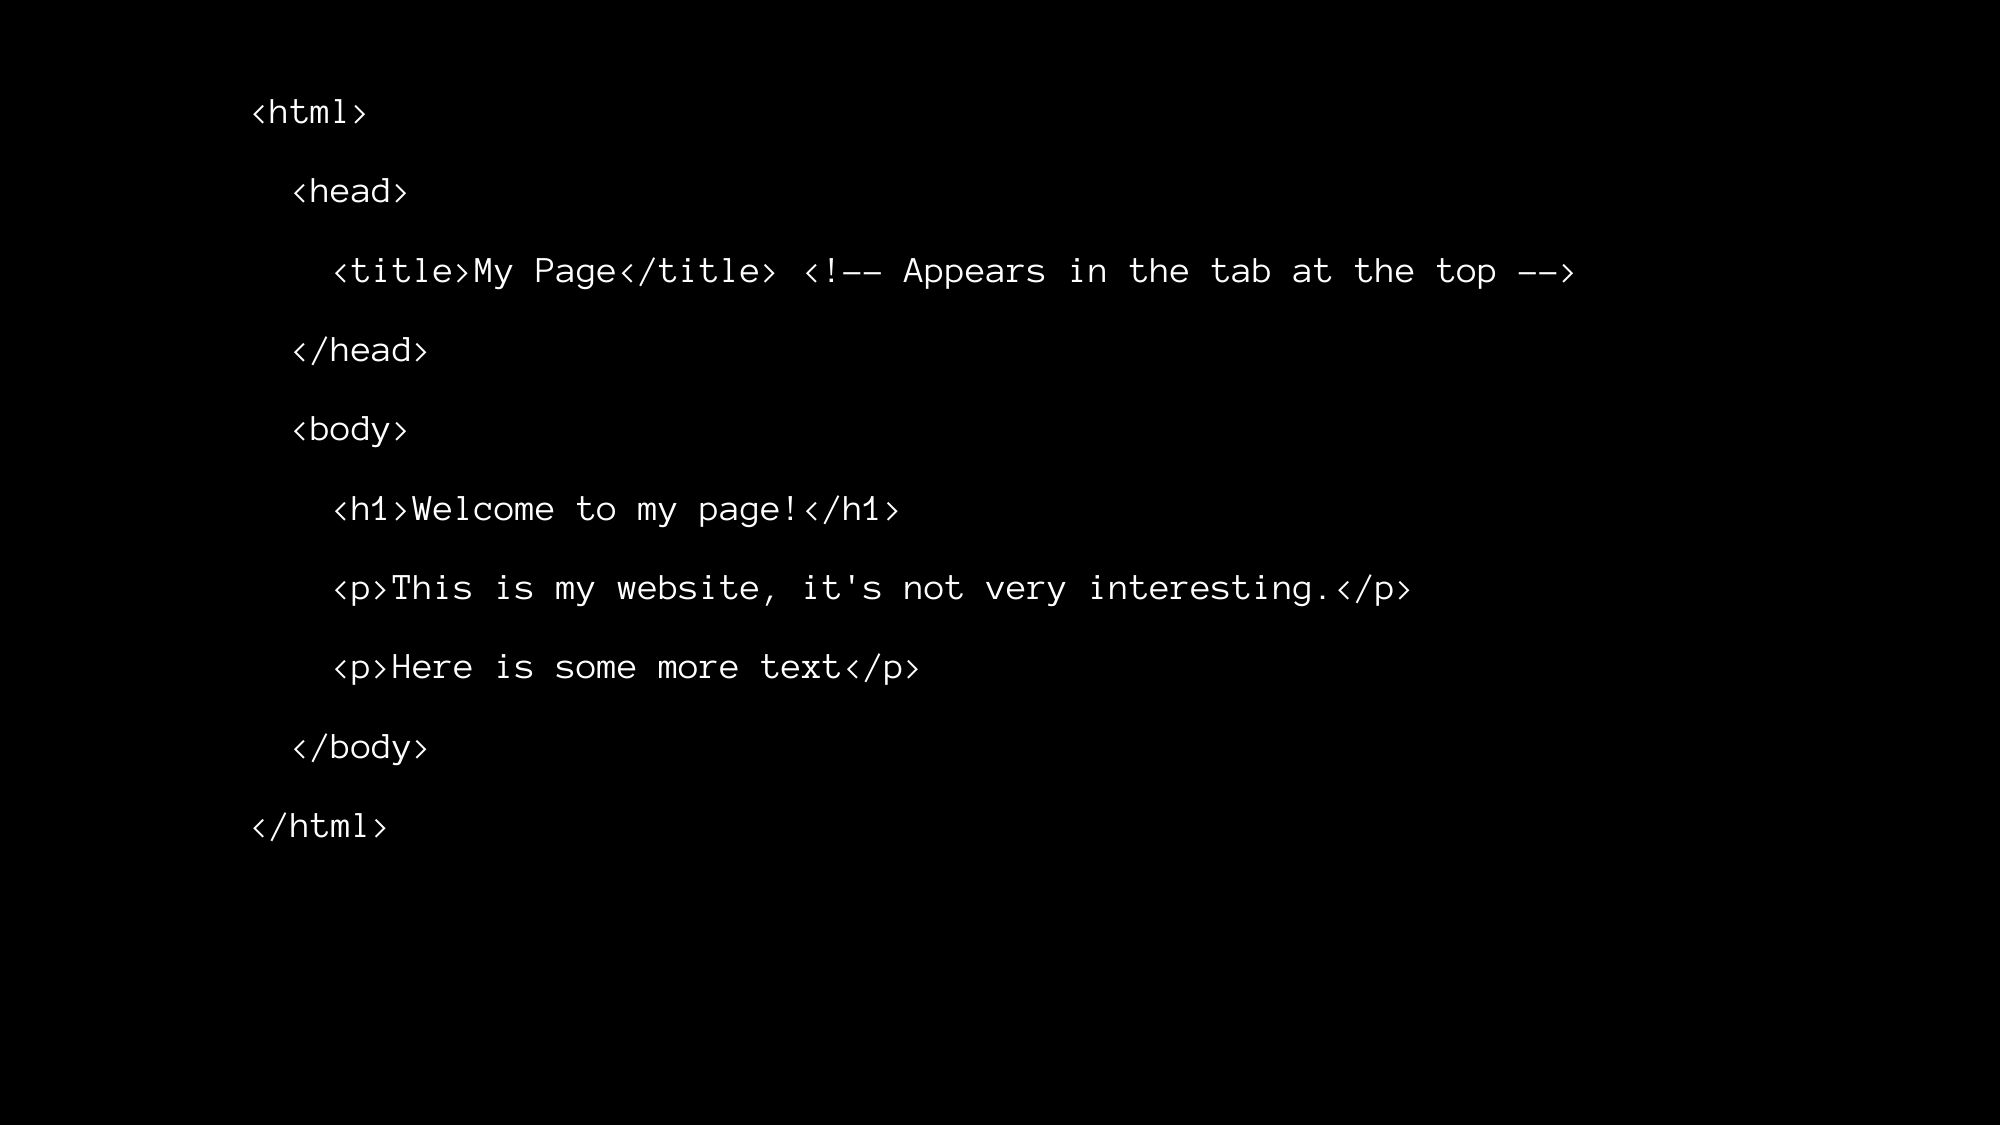

<html>
  <head>
    <title>My Page</title> <!-- Appears in the tab at the top -->
  </head>
  <body>
    <h1>Welcome to my page!</h1>
    <p>This is my website, it's not very interesting.</p>
    <p>Here is some more text</p>
  </body>
</html>